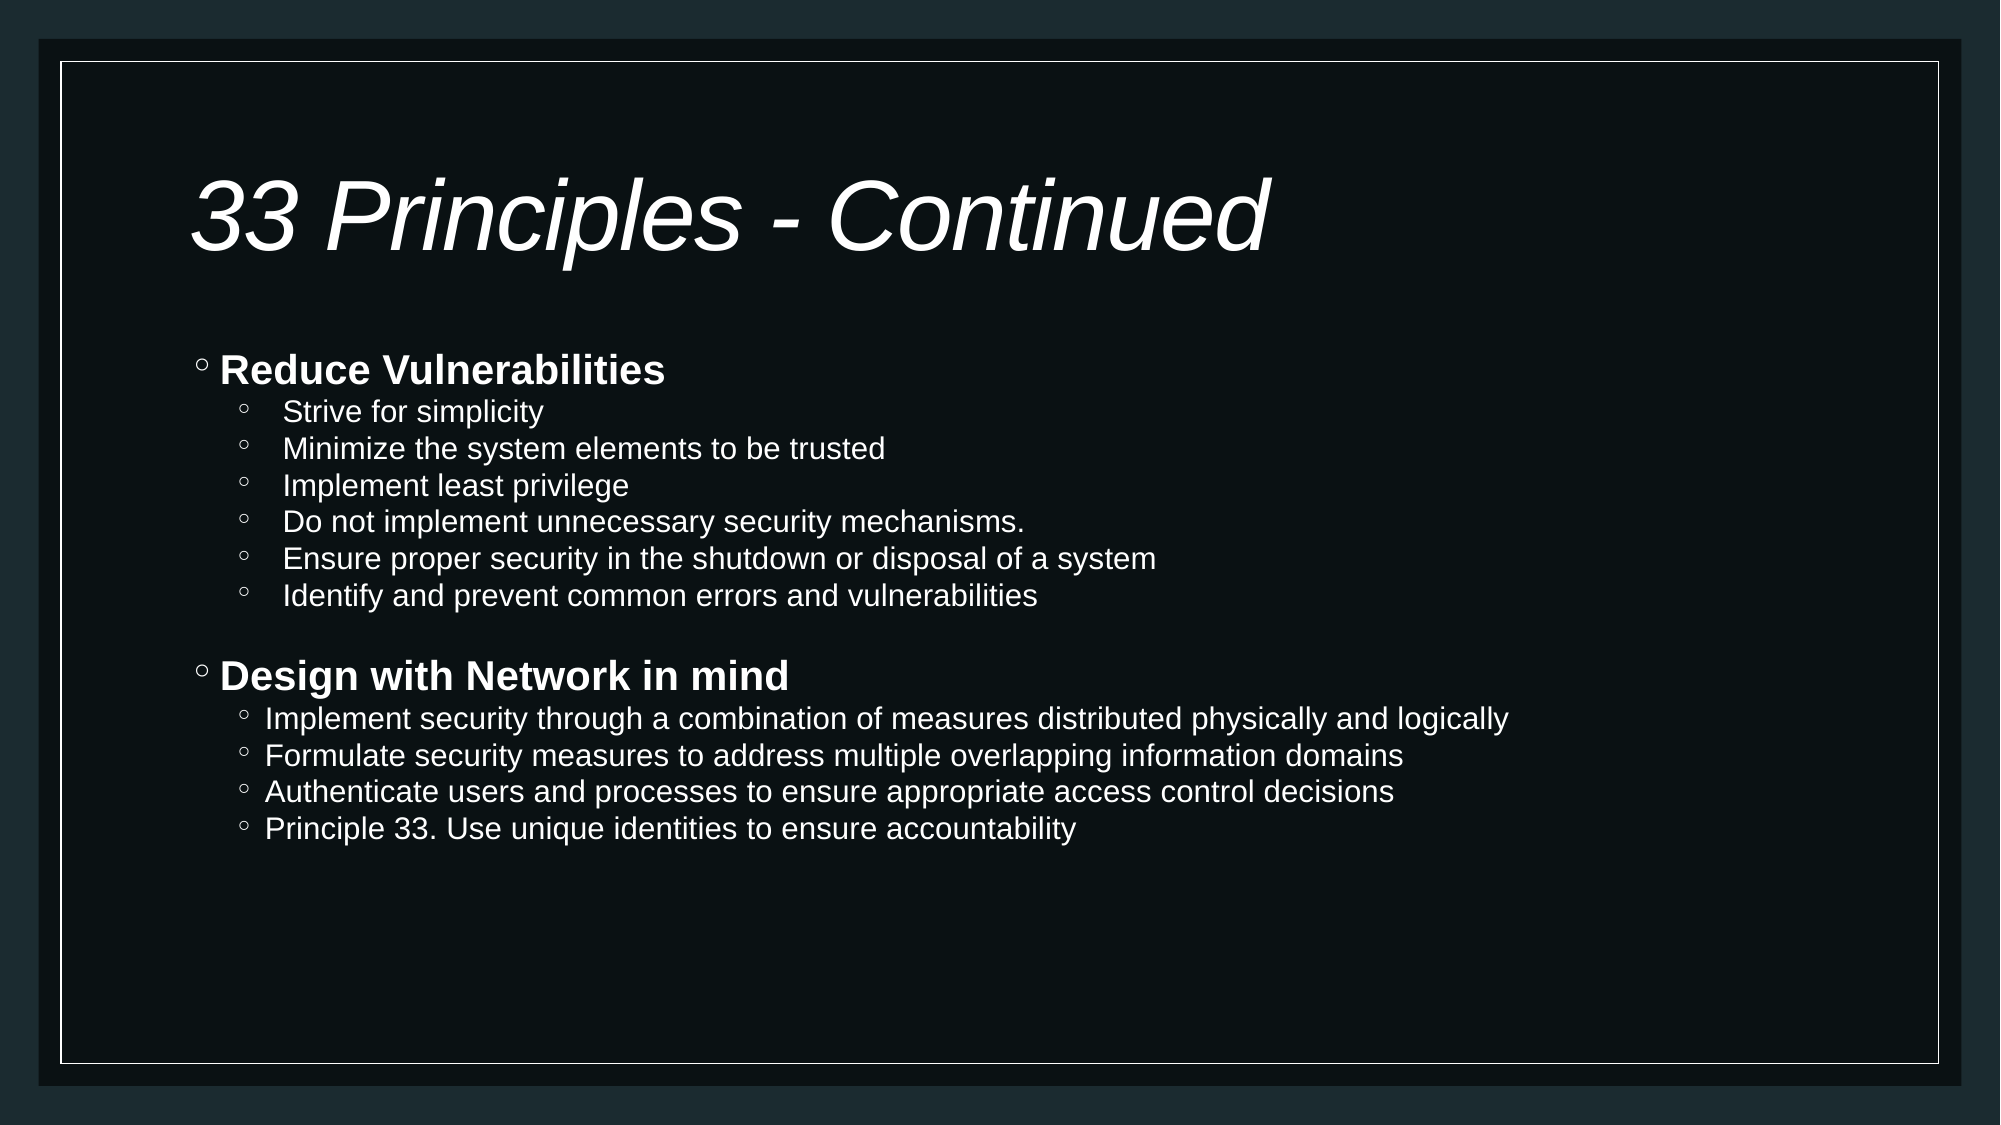

# 33 Principles - Continued
Reduce Vulnerabilities
  Strive for simplicity
  Minimize the system elements to be trusted
  Implement least privilege
  Do not implement unnecessary security mechanisms.
  Ensure proper security in the shutdown or disposal of a system
  Identify and prevent common errors and vulnerabilities

Design with Network in mind
Implement security through a combination of measures distributed physically and logically
Formulate security measures to address multiple overlapping information domains
Authenticate users and processes to ensure appropriate access control decisions
Principle 33. Use unique identities to ensure accountability